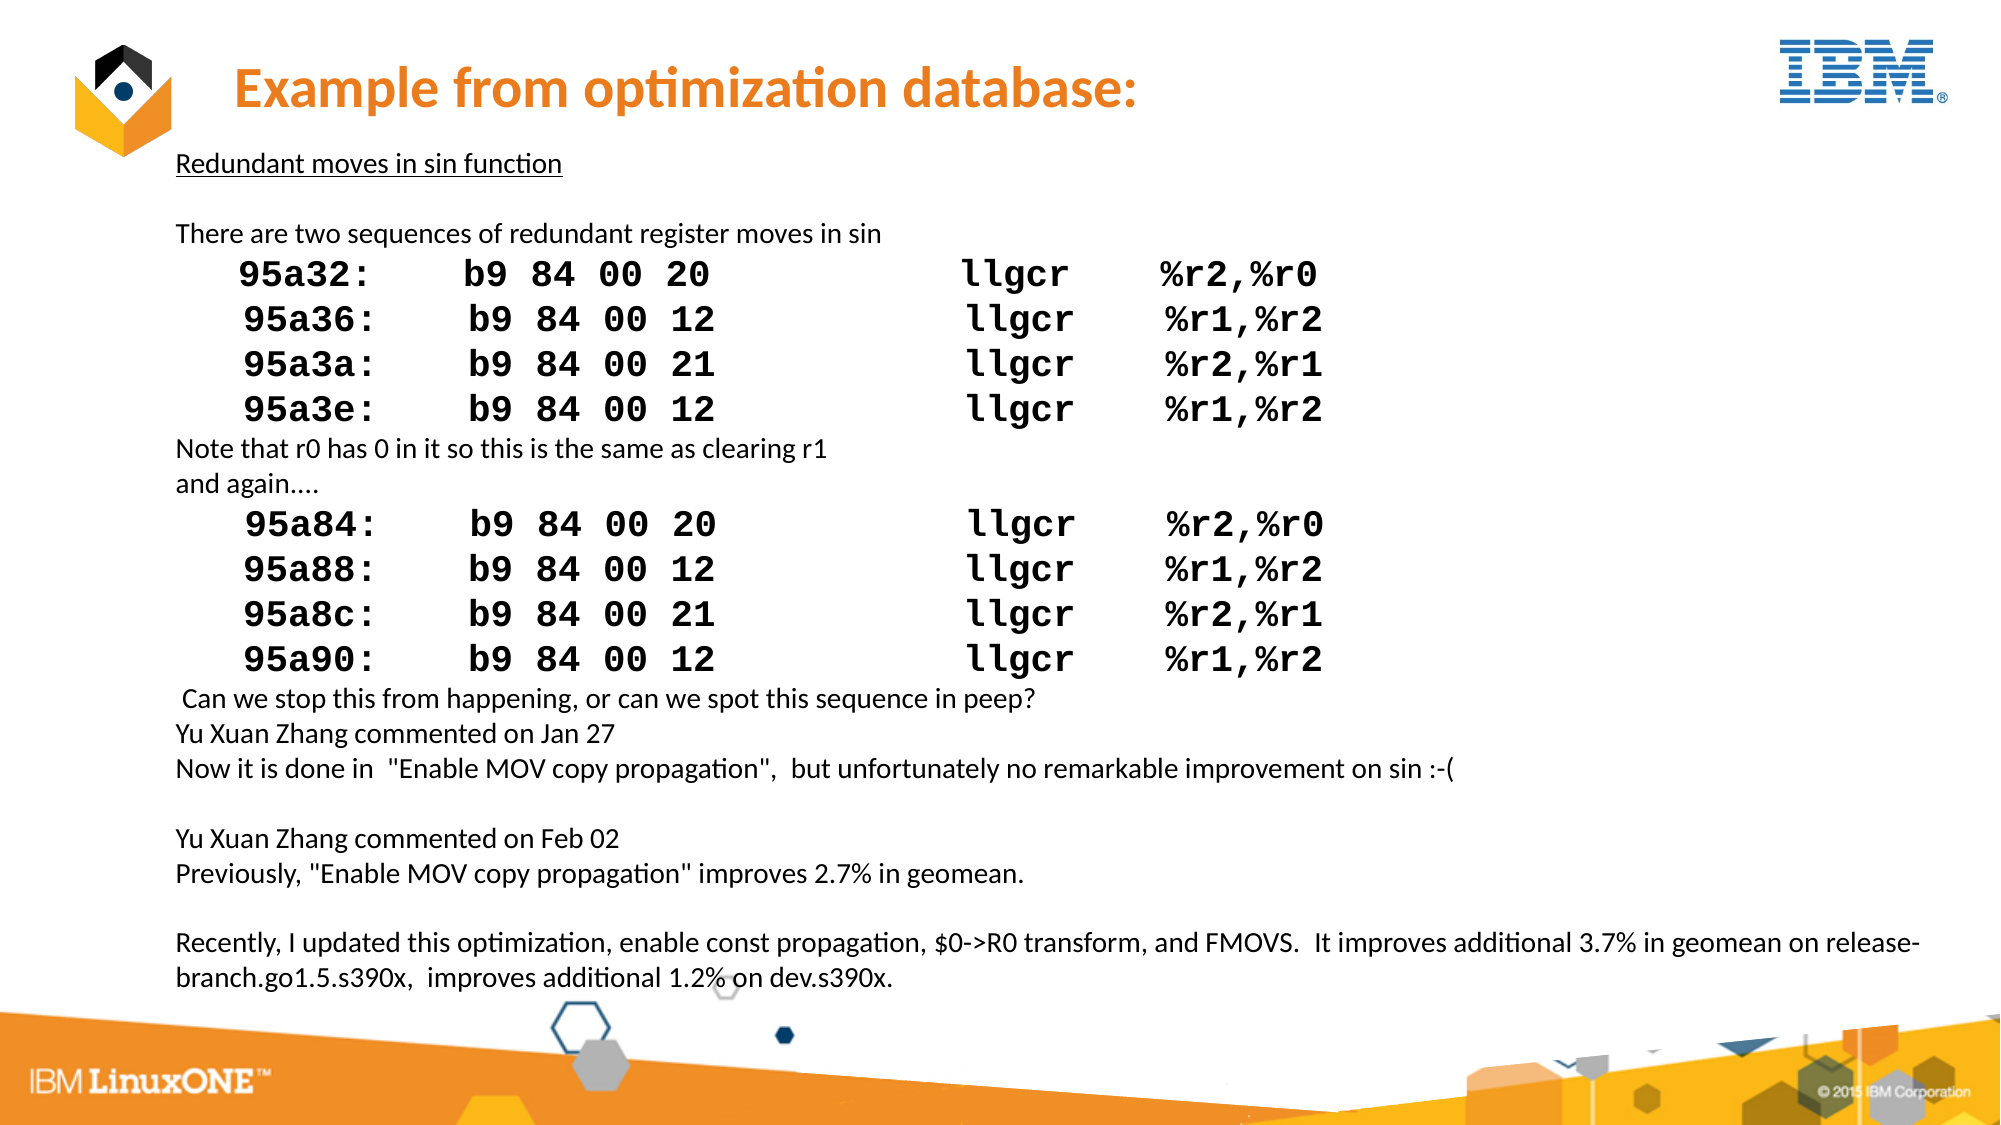

Example from optimization database:
Redundant moves in sin function

There are two sequences of redundant register moves in sin
   95a32:    b9 84 00 20           llgcr    %r2,%r0
   95a36:    b9 84 00 12           llgcr    %r1,%r2
   95a3a:    b9 84 00 21           llgcr    %r2,%r1
   95a3e:    b9 84 00 12           llgcr    %r1,%r2
Note that r0 has 0 in it so this is the same as clearing r1
and again....
    95a84:    b9 84 00 20           llgcr    %r2,%r0
   95a88:    b9 84 00 12           llgcr    %r1,%r2
   95a8c:    b9 84 00 21           llgcr    %r2,%r1
   95a90:    b9 84 00 12           llgcr    %r1,%r2
 Can we stop this from happening, or can we spot this sequence in peep?
Yu Xuan Zhang commented on Jan 27
Now it is done in  "Enable MOV copy propagation",  but unfortunately no remarkable improvement on sin :-(

Yu Xuan Zhang commented on Feb 02
Previously, "Enable MOV copy propagation" improves 2.7% in geomean.

Recently, I updated this optimization, enable const propagation, $0->R0 transform, and FMOVS.  It improves additional 3.7% in geomean on release-branch.go1.5.s390x,  improves additional 1.2% on dev.s390x.